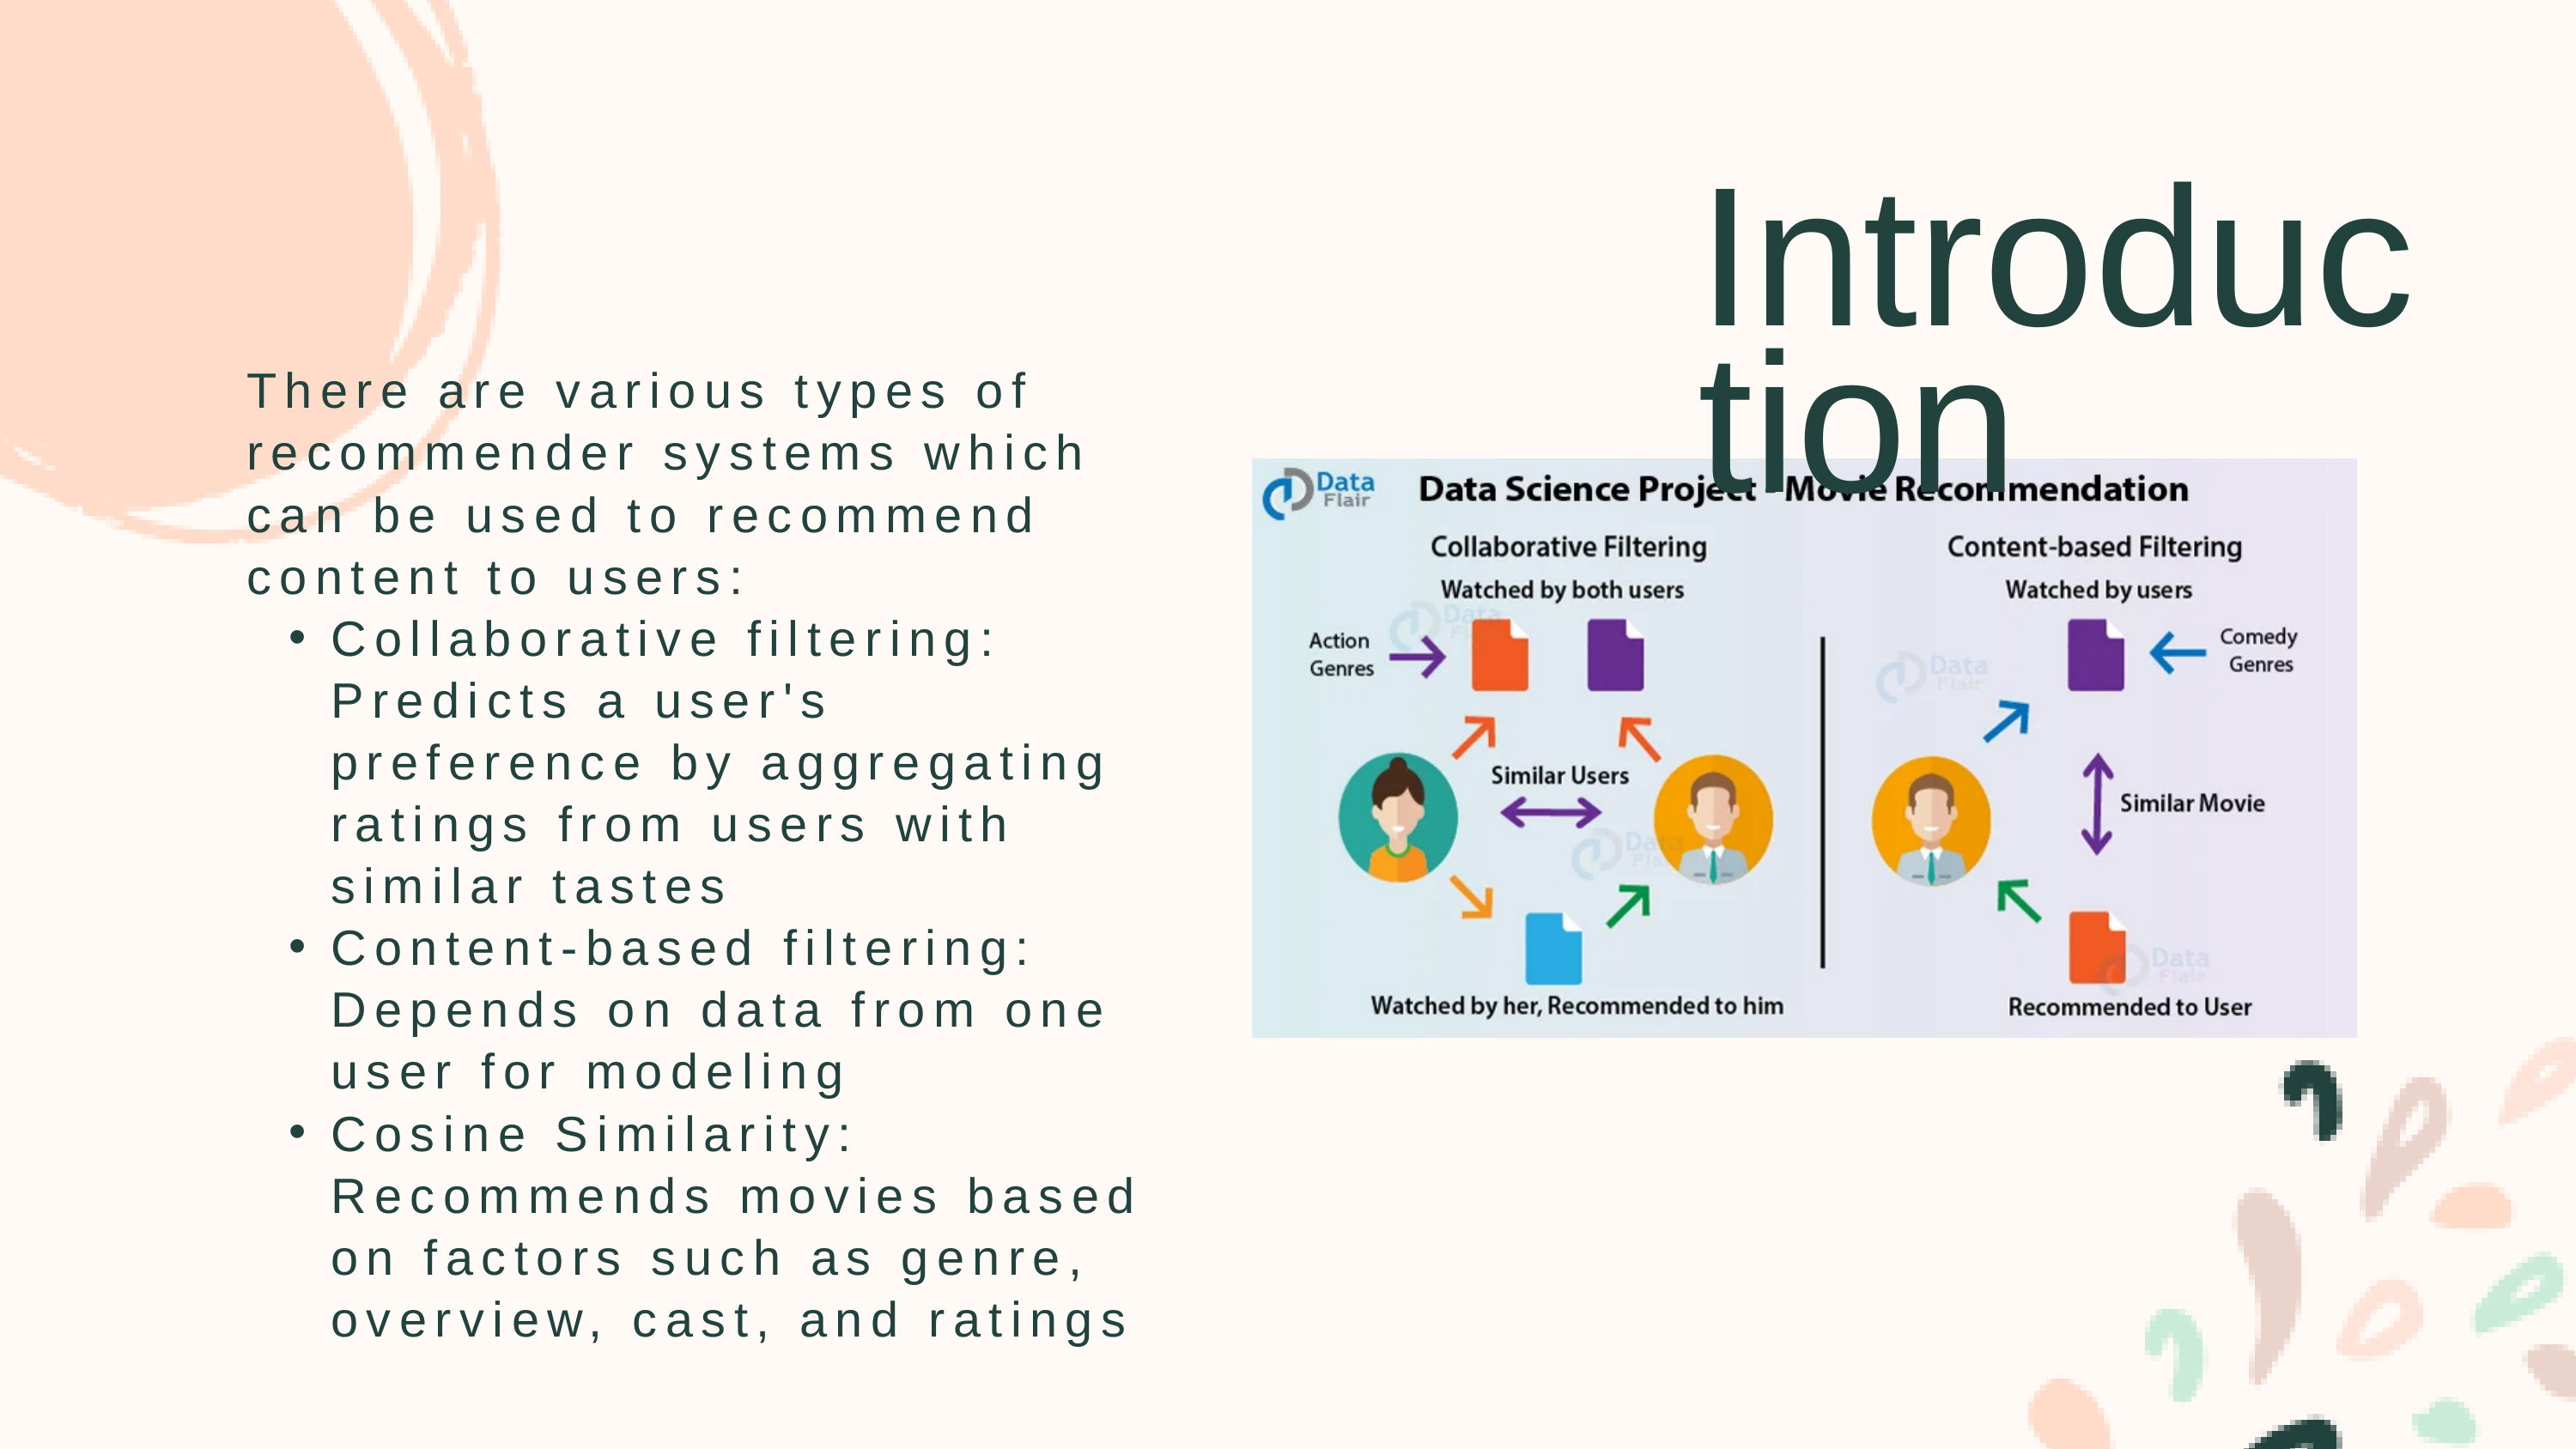

Introduction
There are various types of recommender systems which can be used to recommend content to users:
Collaborative filtering: Predicts a user's preference by aggregating ratings from users with similar tastes
Content-based filtering: Depends on data from one user for modeling
Cosine Similarity: Recommends movies based on factors such as genre, overview, cast, and ratings